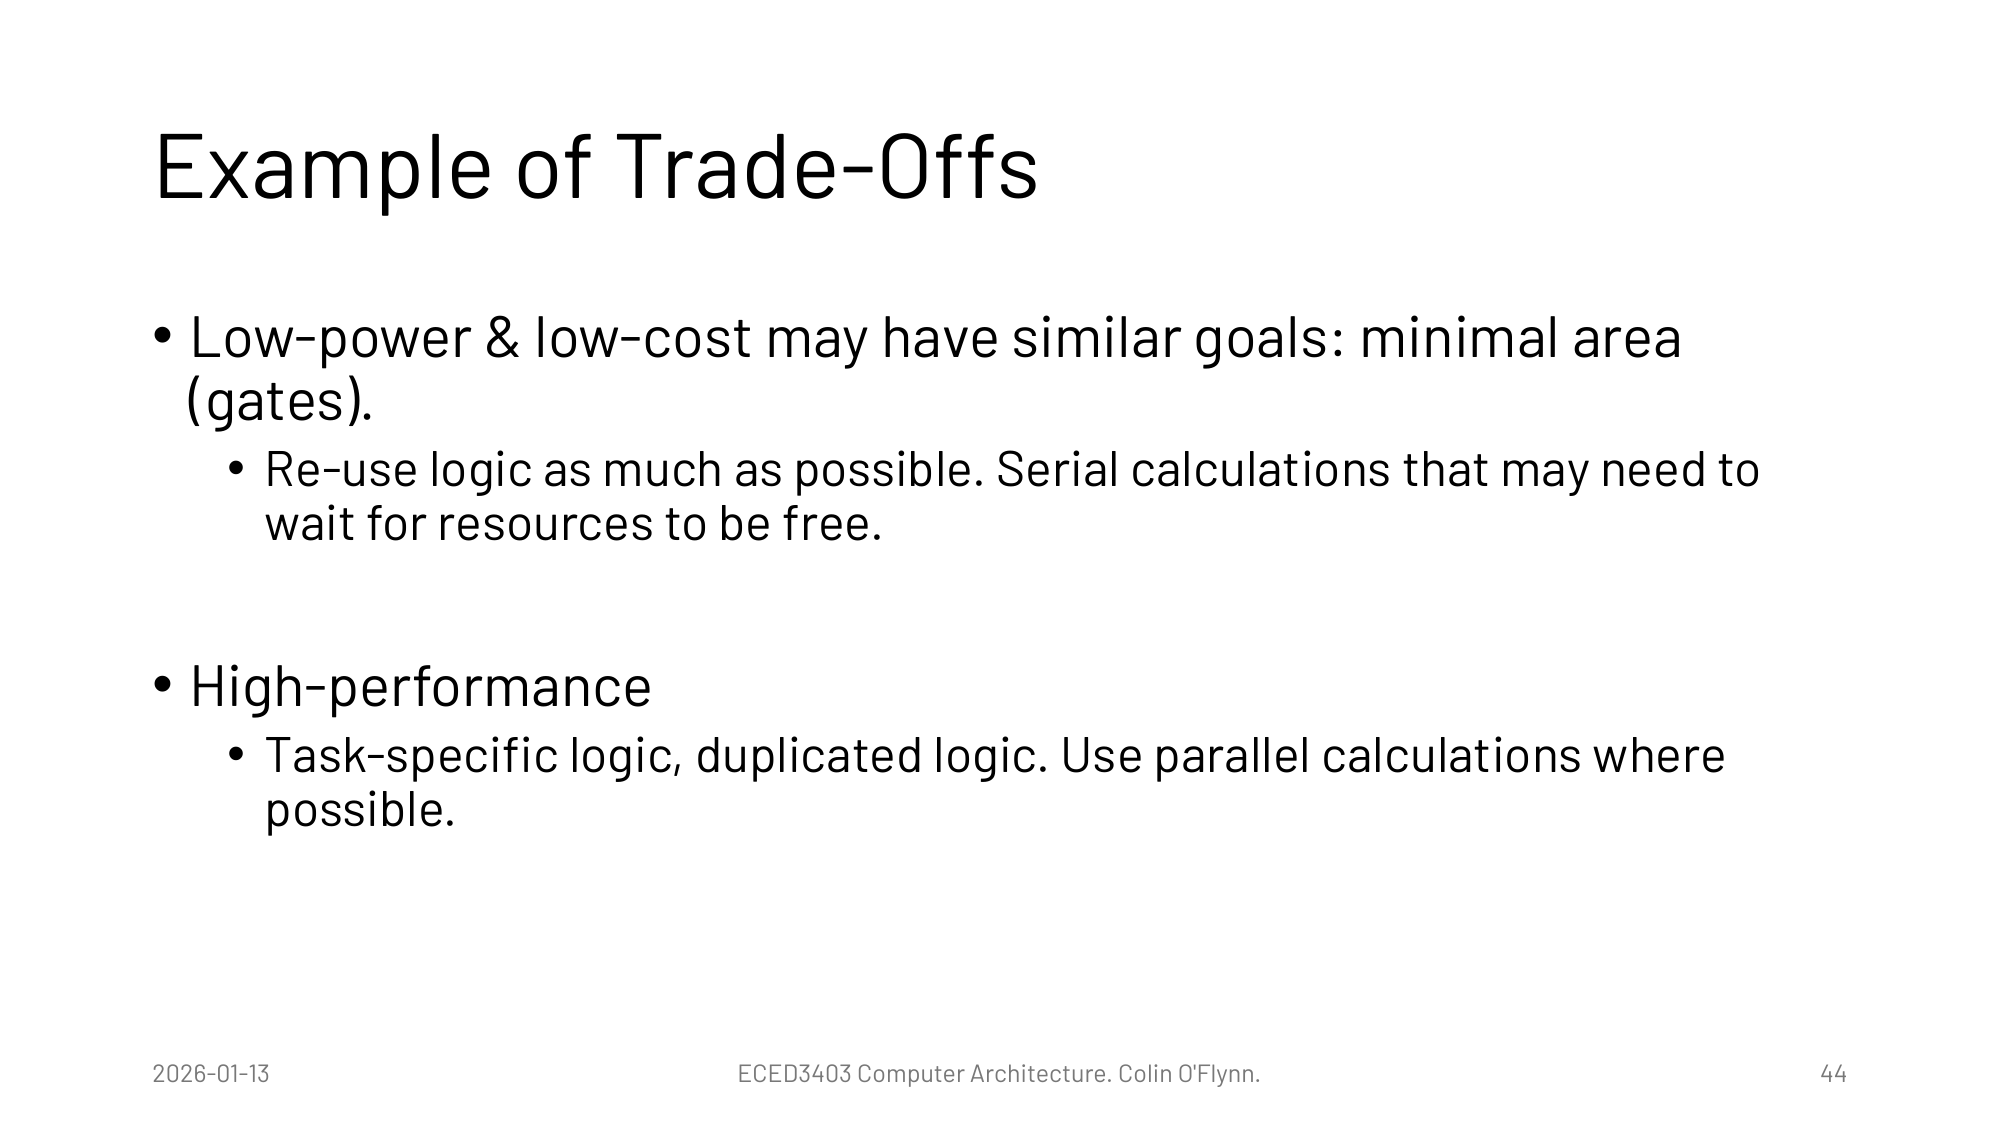

# Example of Trade-Offs
Low-power & low-cost may have similar goals: minimal area (gates).
Re-use logic as much as possible. Serial calculations that may need to wait for resources to be free.

High-performance
Task-specific logic, duplicated logic. Use parallel calculations where possible.
2026-01-13
ECED3403 Computer Architecture. Colin O'Flynn.
44